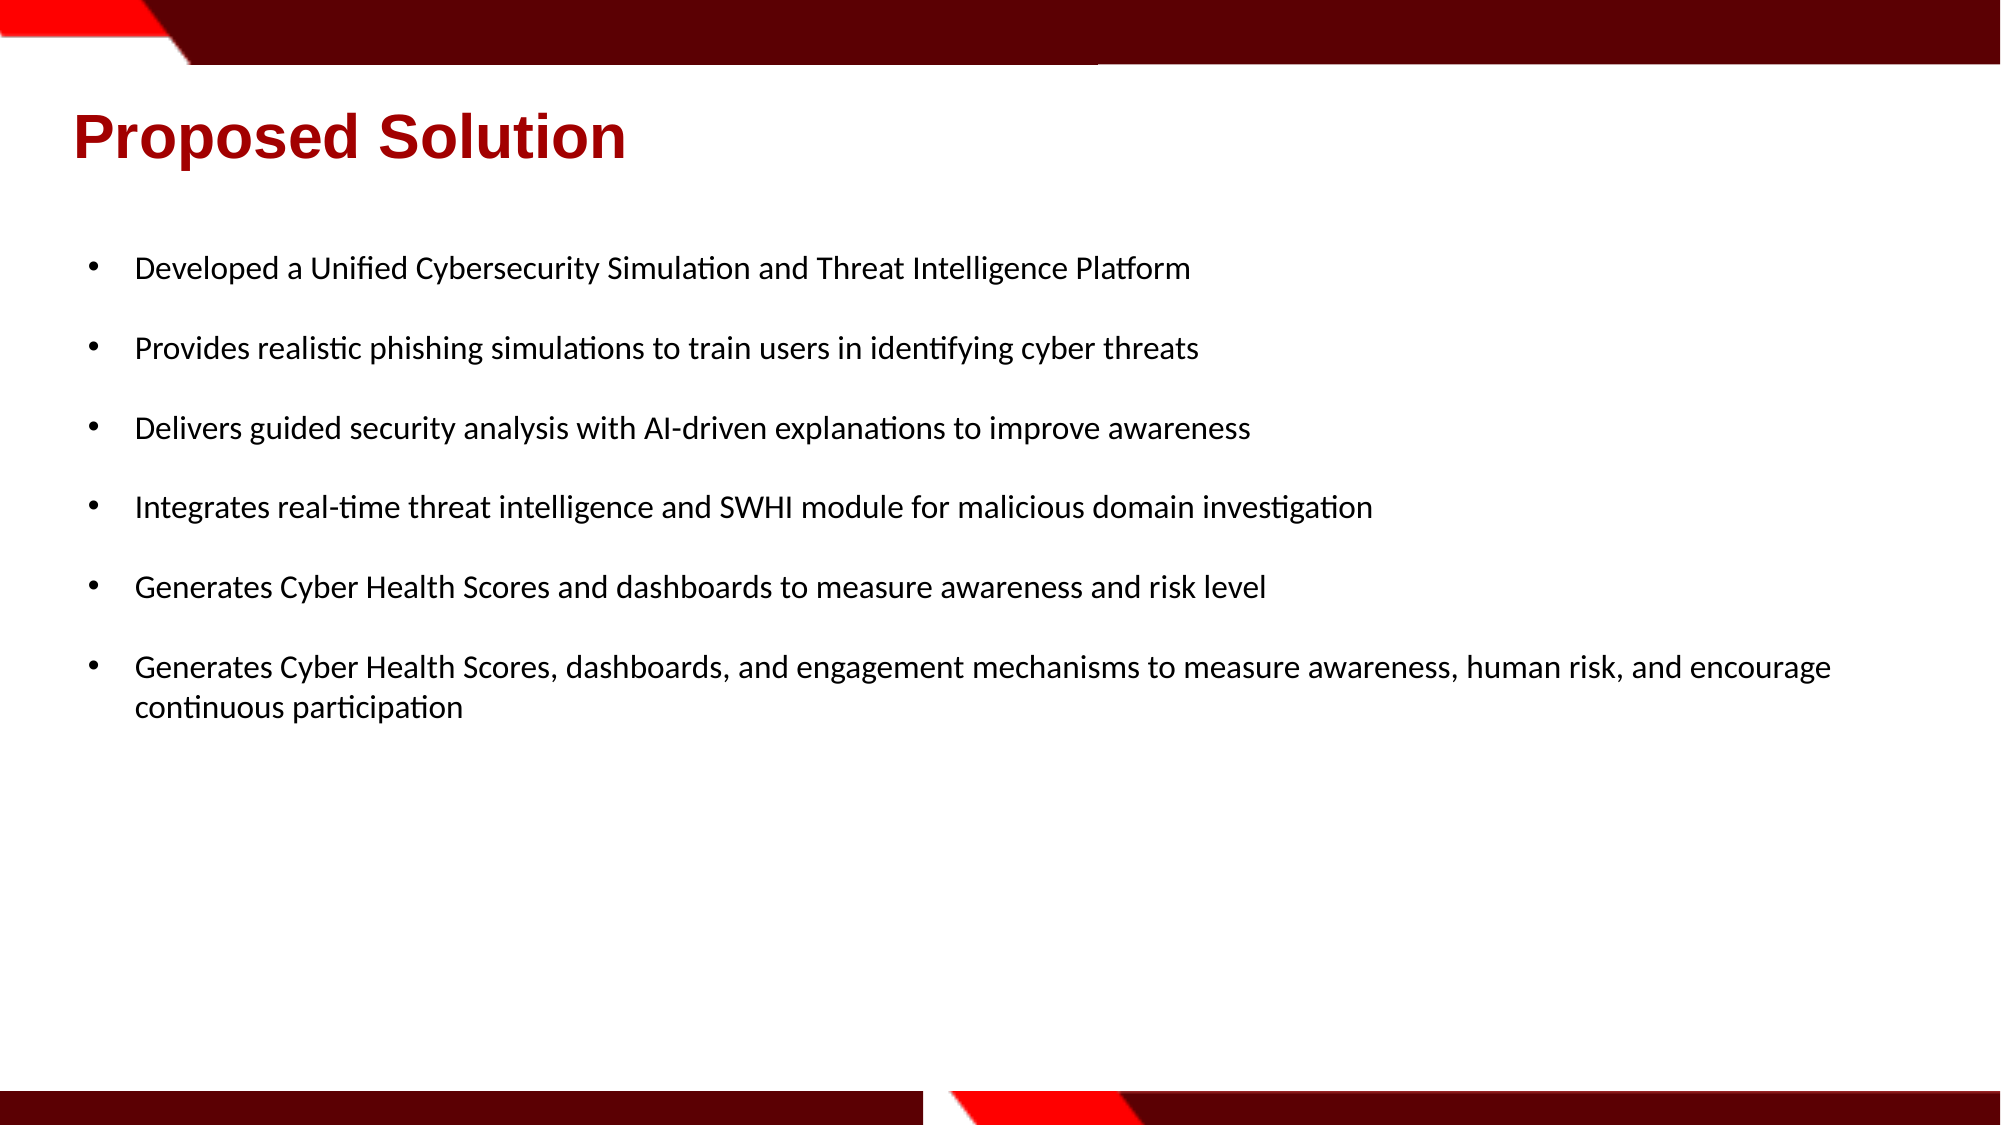

Proposed Solution
Developed a Unified Cybersecurity Simulation and Threat Intelligence Platform

Provides realistic phishing simulations to train users in identifying cyber threats

Delivers guided security analysis with AI-driven explanations to improve awareness

Integrates real-time threat intelligence and SWHI module for malicious domain investigation

Generates Cyber Health Scores and dashboards to measure awareness and risk level

Generates Cyber Health Scores, dashboards, and engagement mechanisms to measure awareness, human risk, and encourage continuous participation